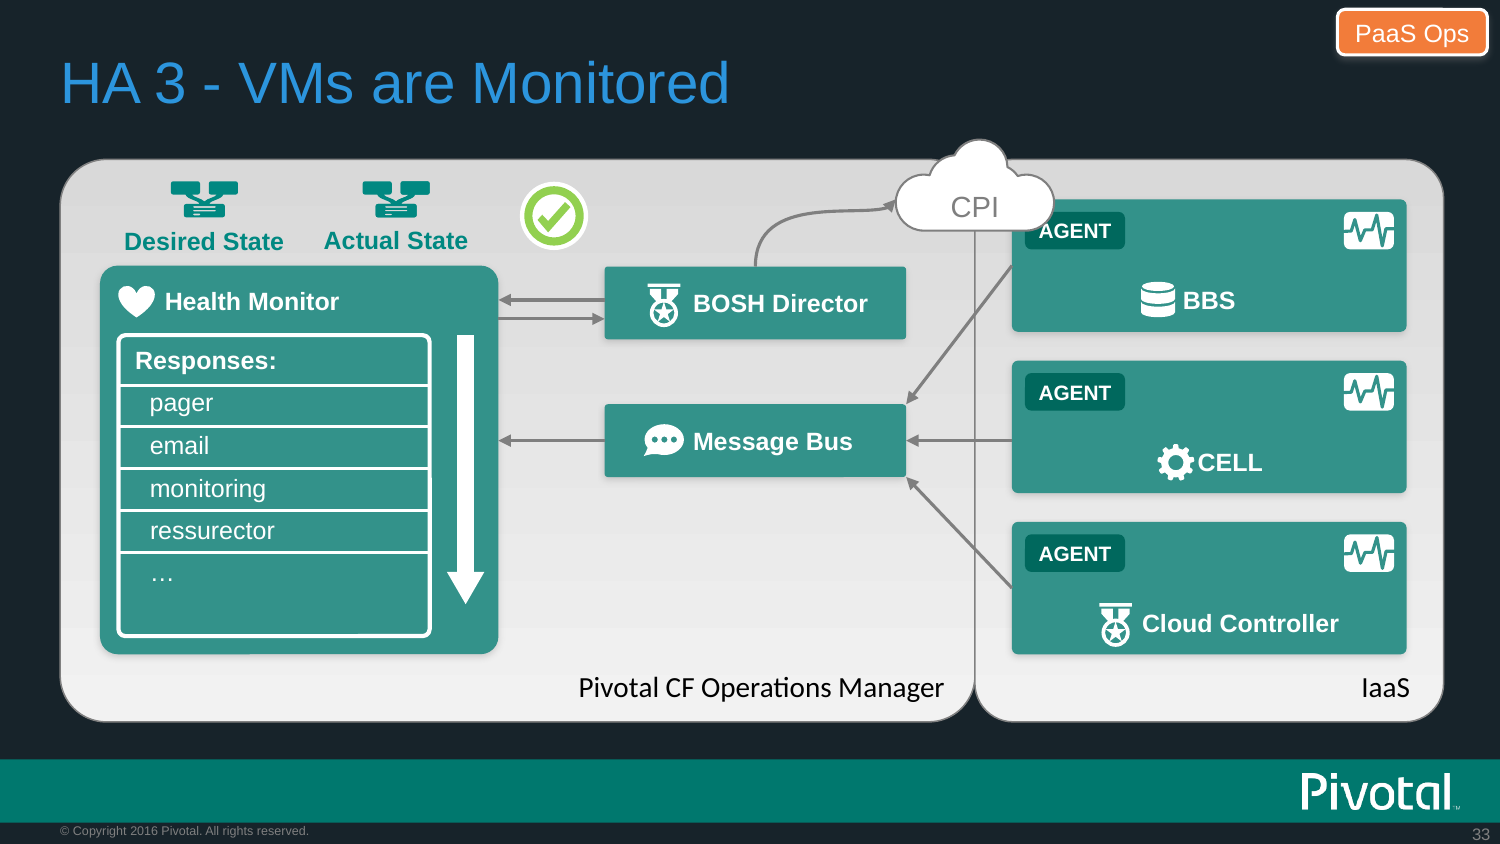

PaaS Ops
# HA 3 - VMs are Monitored
CPI

Desired State

BBS
AGENT

Actual State
 Health Monitor
     BOSH Director

Responses:

      CELL
AGENT

pager
     Message Bus

email
monitoring
ressurector
         Cloud Controller
AGENT

…

Pivotal CF Operations Manager
IaaS